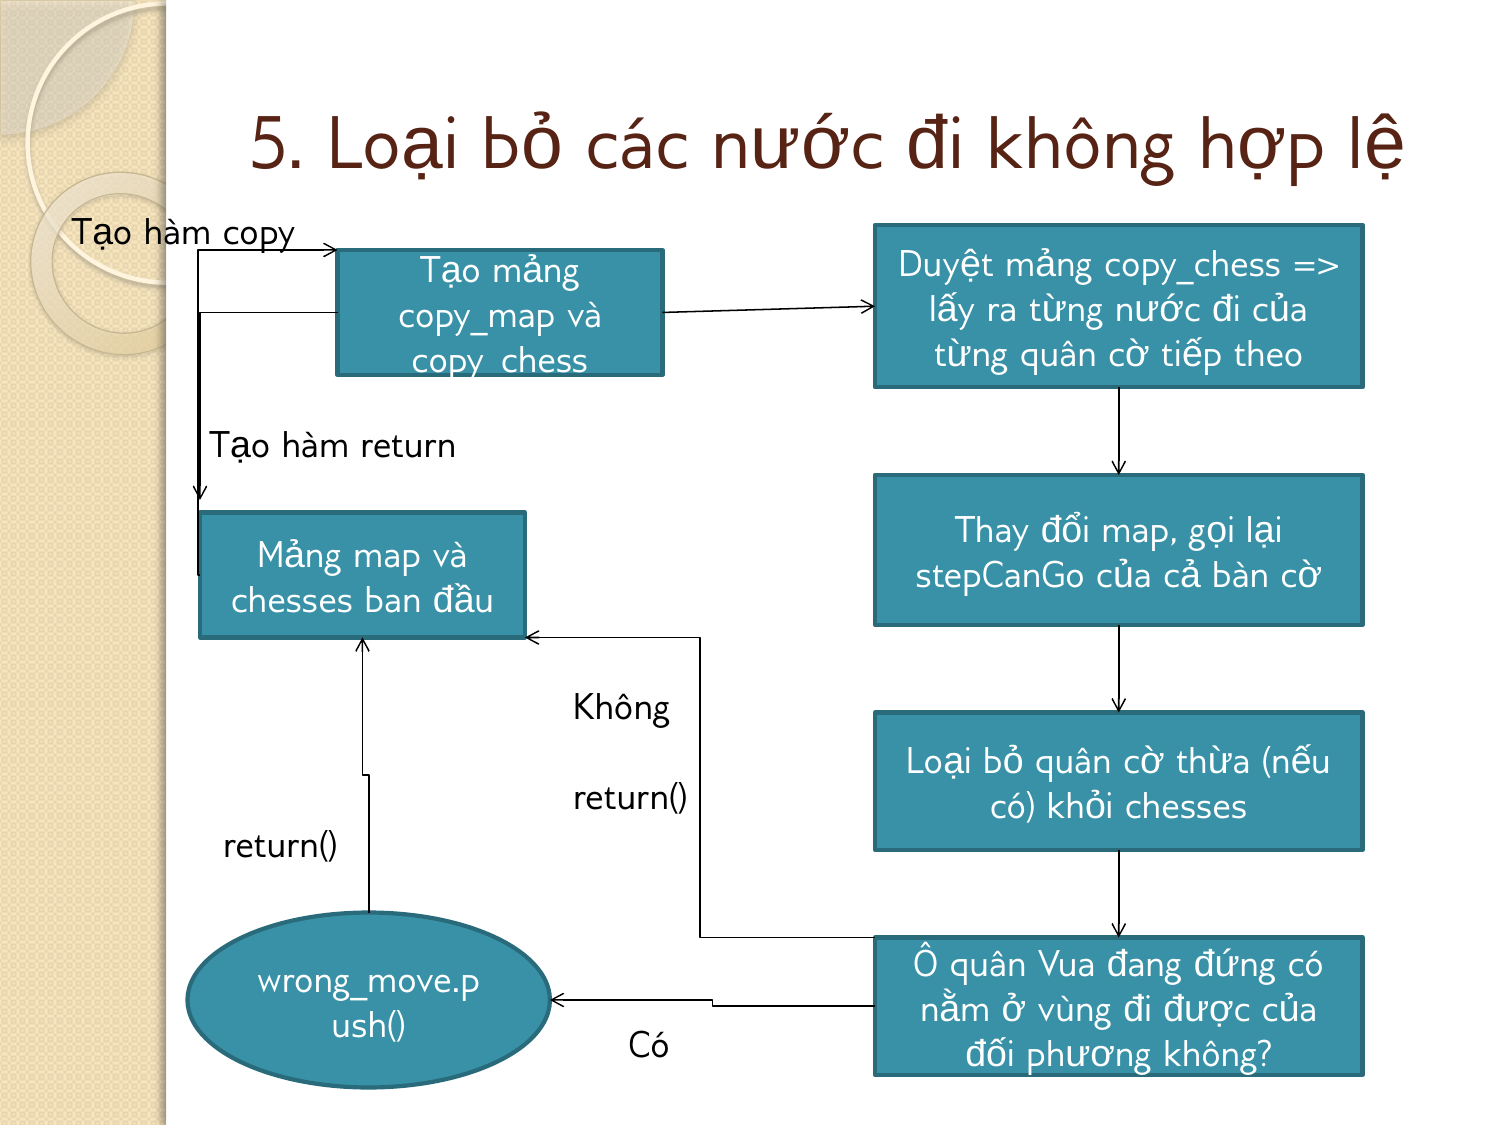

# 5. Loại bỏ các nước đi không hợp lệ
Tạo hàm copy
Duyệt mảng copy_chess => lấy ra từng nước đi của từng quân cờ tiếp theo
Tạo mảng copy_map và copy_chess
Tạo hàm return
Thay đổi map, gọi lại stepCanGo của cả bàn cờ
Mảng map và chesses ban đầu
Không

return()
Loại bỏ quân cờ thừa (nếu có) khỏi chesses
return()
wrong_move.push()
Ô quân Vua đang đứng có nằm ở vùng đi được của đối phương không?
Có